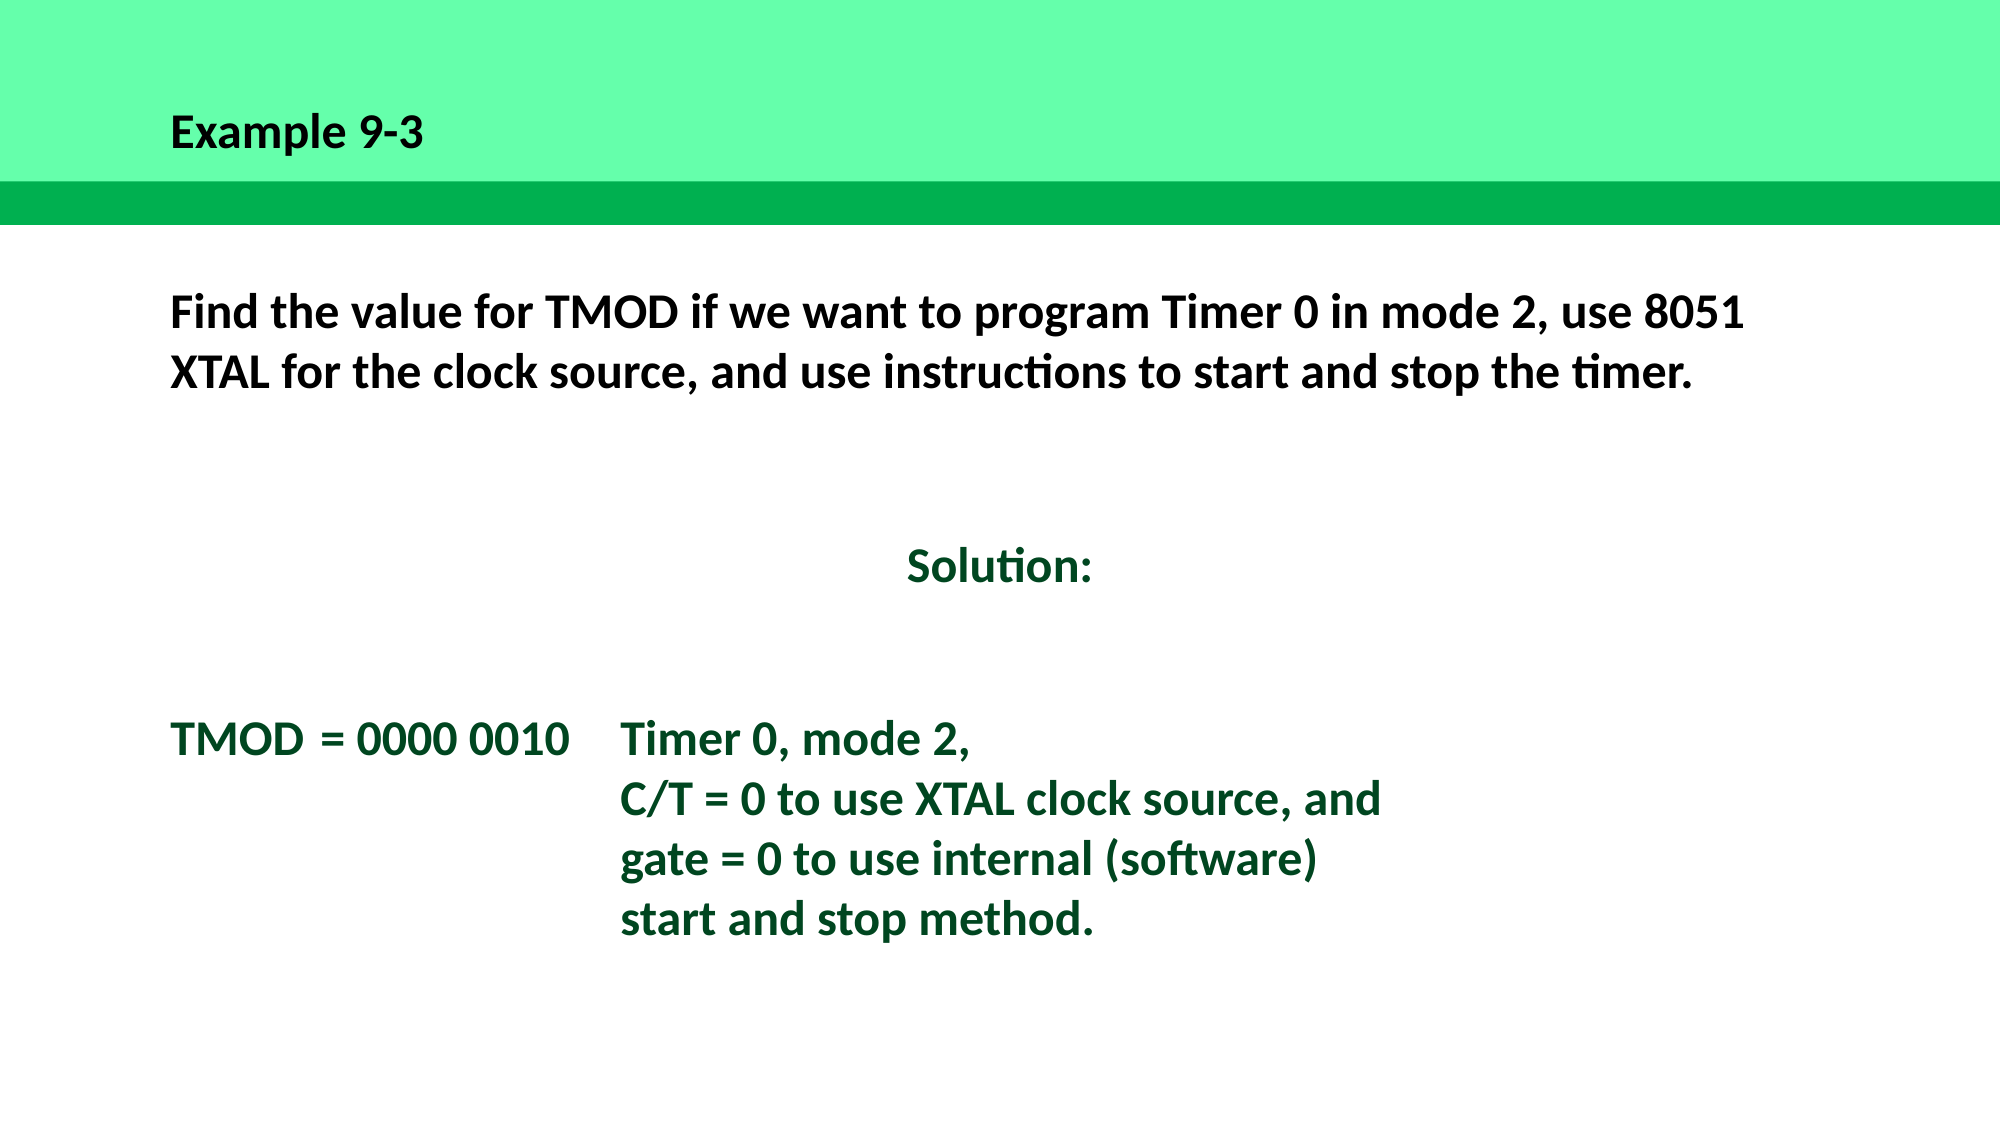

Example 9-3
Find the value for TMOD if we want to program Timer 0 in mode 2, use 8051 XTAL for the clock source, and use instructions to start and stop the timer.
Solution:
TMOD	= 0000 0010	Timer 0, mode 2,
			C/T = 0 to use XTAL clock source, and
			gate = 0 to use internal (software)
			start and stop method.